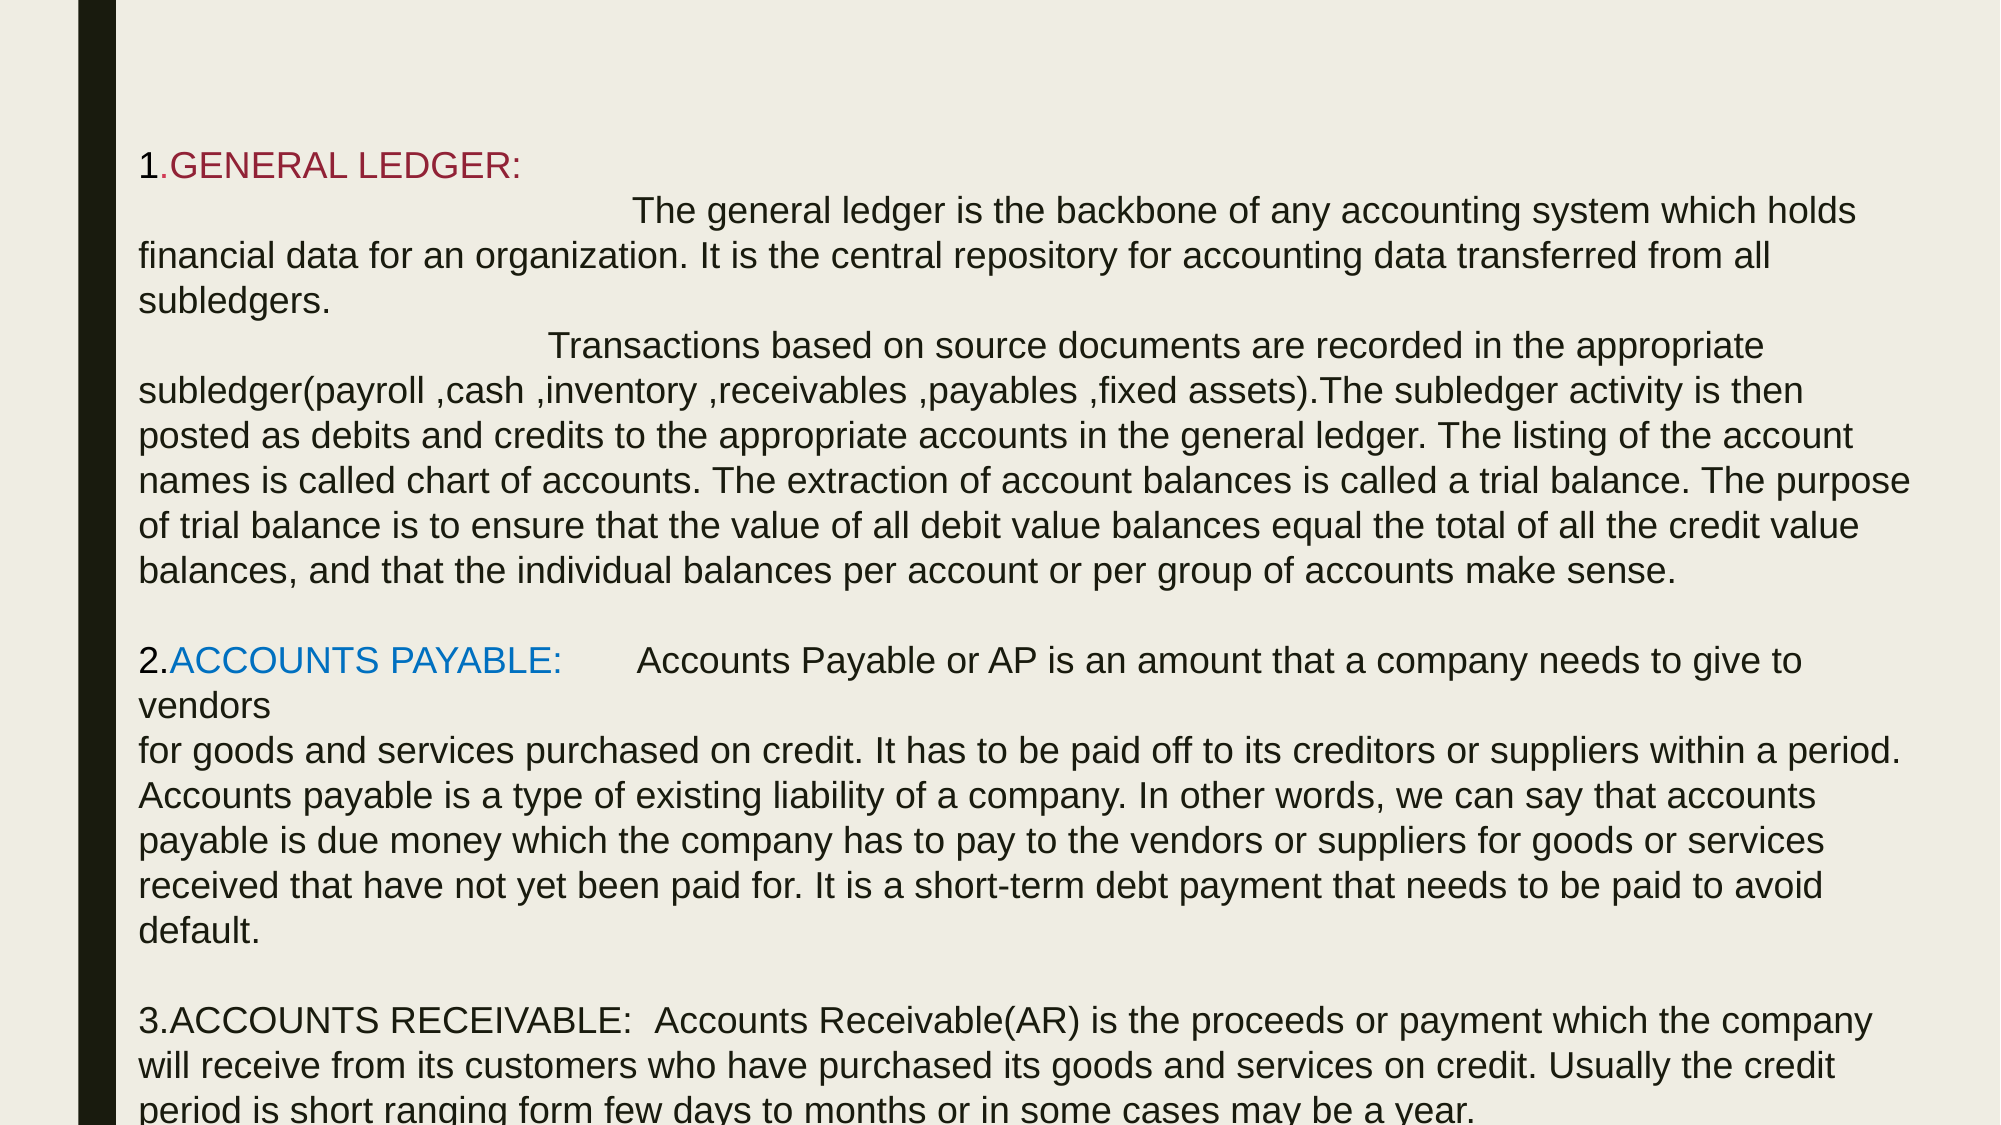

1.GENERAL LEDGER:
                                               The general ledger is the backbone of any accounting system which holds financial data for an organization. It is the central repository for accounting data transferred from all subledgers.
                                       Transactions based on source documents are recorded in the appropriate subledger(payroll ,cash ,inventory ,receivables ,payables ,fixed assets).The subledger activity is then posted as debits and credits to the appropriate accounts in the general ledger. The listing of the account names is called chart of accounts. The extraction of account balances is called a trial balance. The purpose of trial balance is to ensure that the value of all debit value balances equal the total of all the credit value balances, and that the individual balances per account or per group of accounts make sense.

2.ACCOUNTS PAYABLE:       Accounts Payable or AP is an amount that a company needs to give to vendors
for goods and services purchased on credit. It has to be paid off to its creditors or suppliers within a period.
Accounts payable is a type of existing liability of a company. In other words, we can say that accounts payable is due money which the company has to pay to the vendors or suppliers for goods or services received that have not yet been paid for. It is a short-term debt payment that needs to be paid to avoid default.

3.ACCOUNTS RECEIVABLE:  Accounts Receivable(AR) is the proceeds or payment which the company will receive from its customers who have purchased its goods and services on credit. Usually the credit period is short ranging form few days to months or in some cases may be a year.